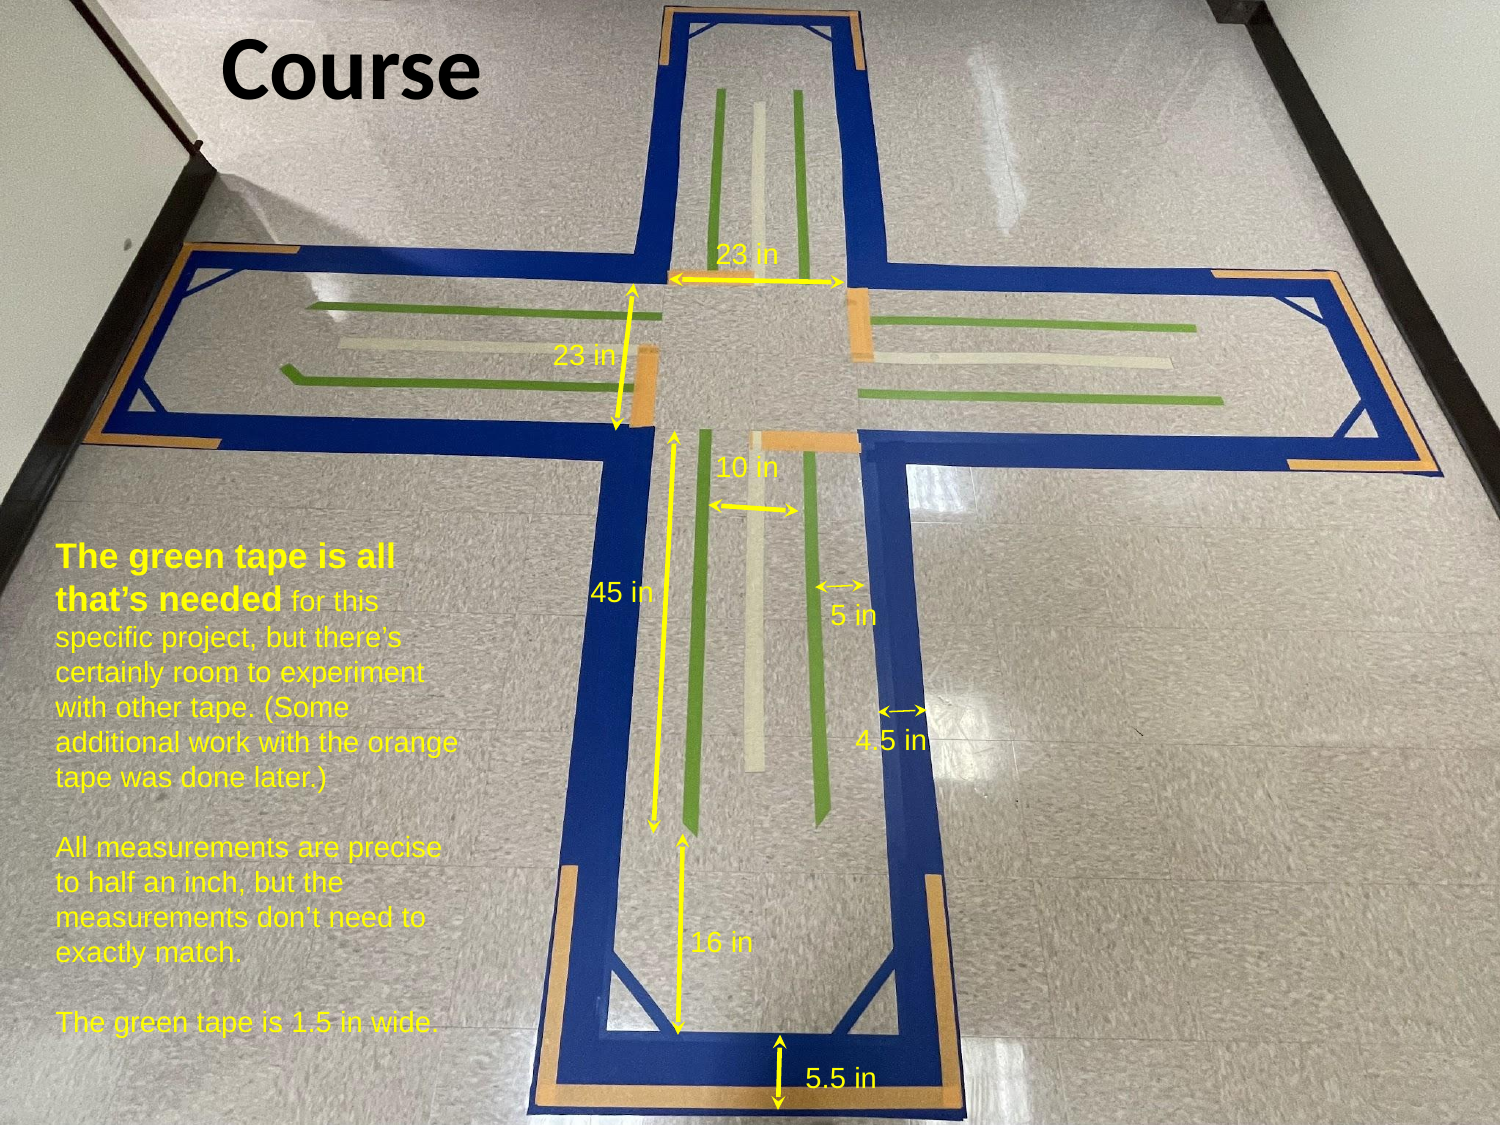

# Course
23 in
23 in
10 in
The green tape is all that’s needed for this specific project, but there’s certainly room to experiment with other tape. (Some additional work with the orange tape was done later.)

All measurements are precise to half an inch, but the measurements don’t need to exactly match.

The green tape is 1.5 in wide.
45 in
5 in
4.5 in
16 in
5.5 in